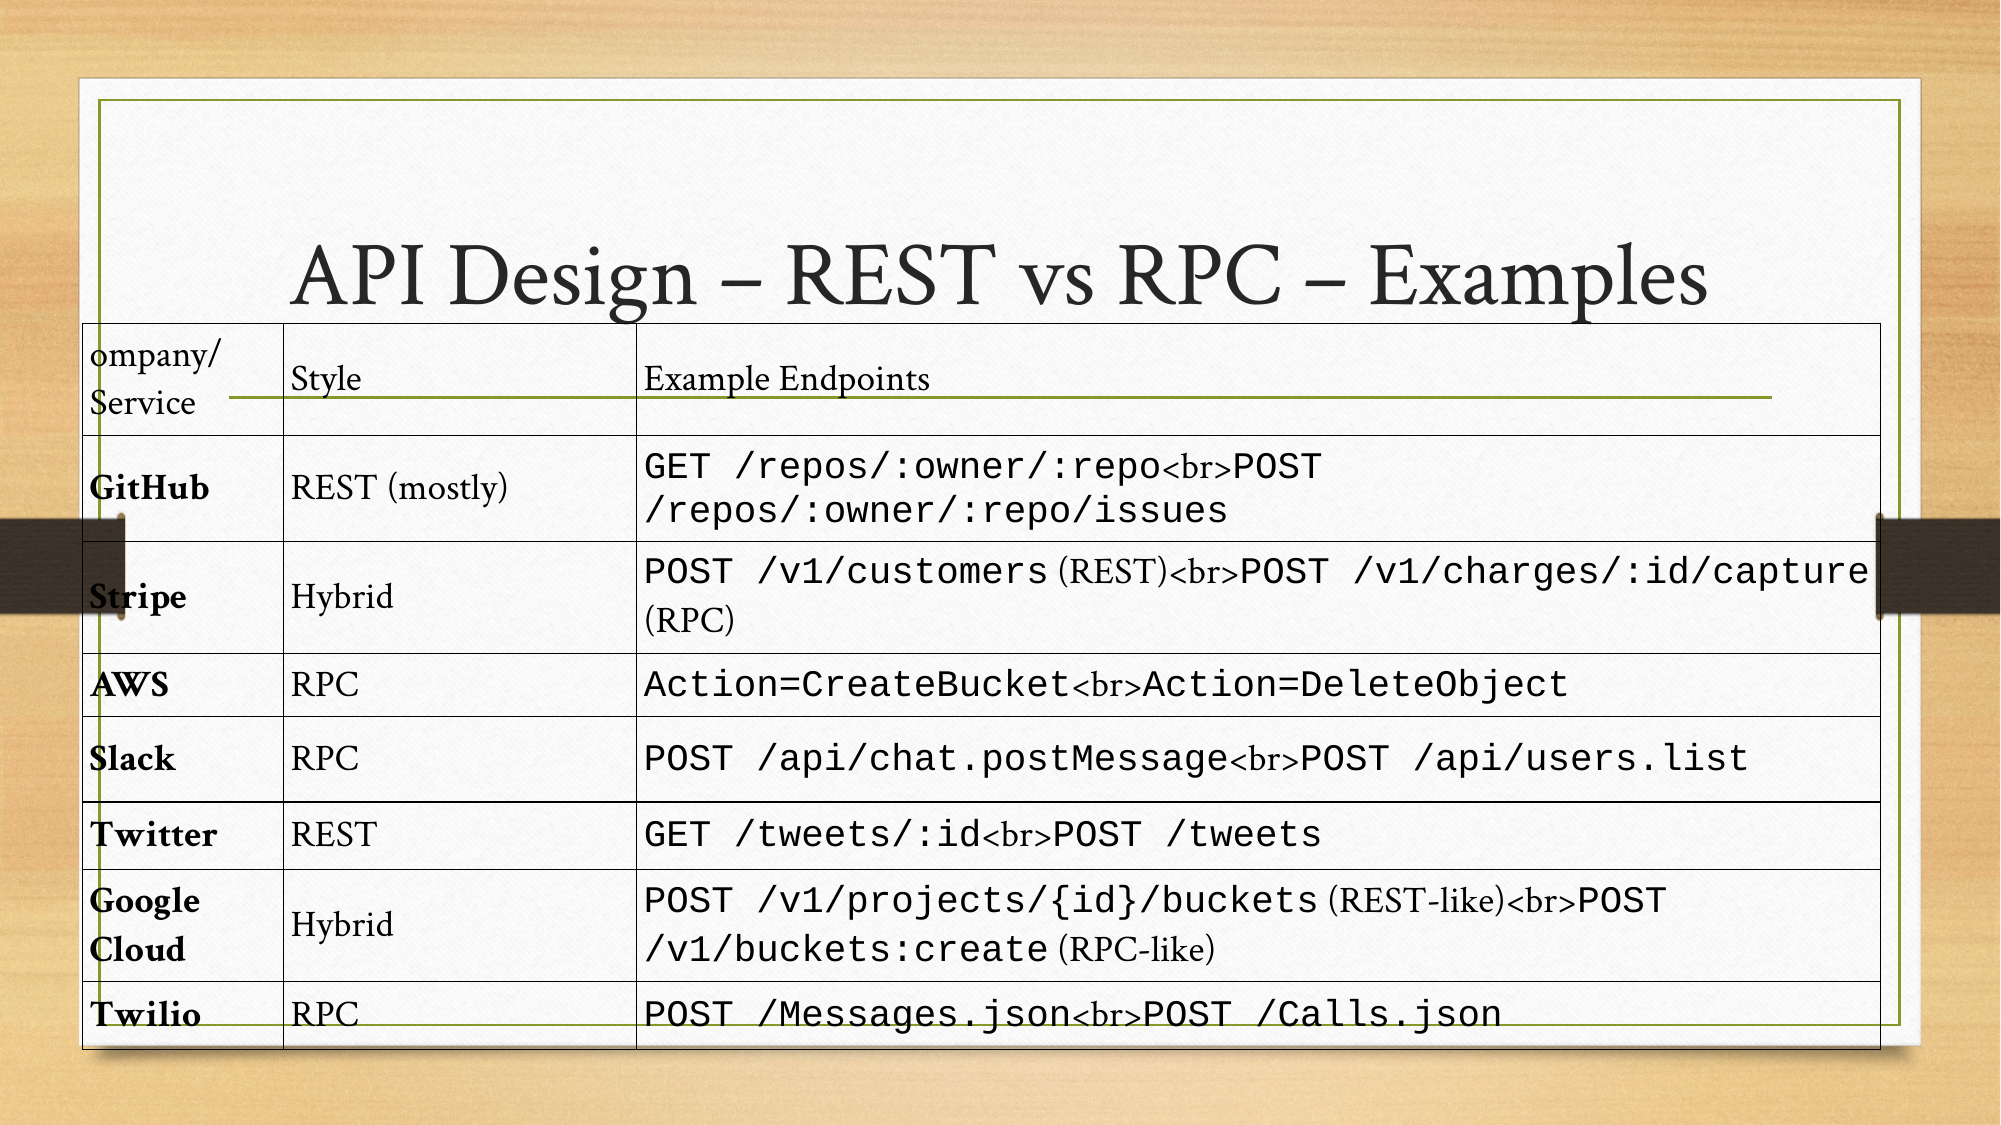

# API Design – REST vs RPC – Examples
| ompany/Service | Style | Example Endpoints |
| --- | --- | --- |
| GitHub | REST (mostly) | GET /repos/:owner/:repo<br>POST /repos/:owner/:repo/issues |
| Stripe | Hybrid | POST /v1/customers (REST)<br>POST /v1/charges/:id/capture (RPC) |
| AWS | RPC | Action=CreateBucket<br>Action=DeleteObject |
| Slack | RPC | POST /api/chat.postMessage<br>POST /api/users.list |
| Twitter | REST | GET /tweets/:id<br>POST /tweets |
| Google Cloud | Hybrid | POST /v1/projects/{id}/buckets (REST-like)<br>POST /v1/buckets:create (RPC-like) |
| Twilio | RPC | POST /Messages.json<br>POST /Calls.json |